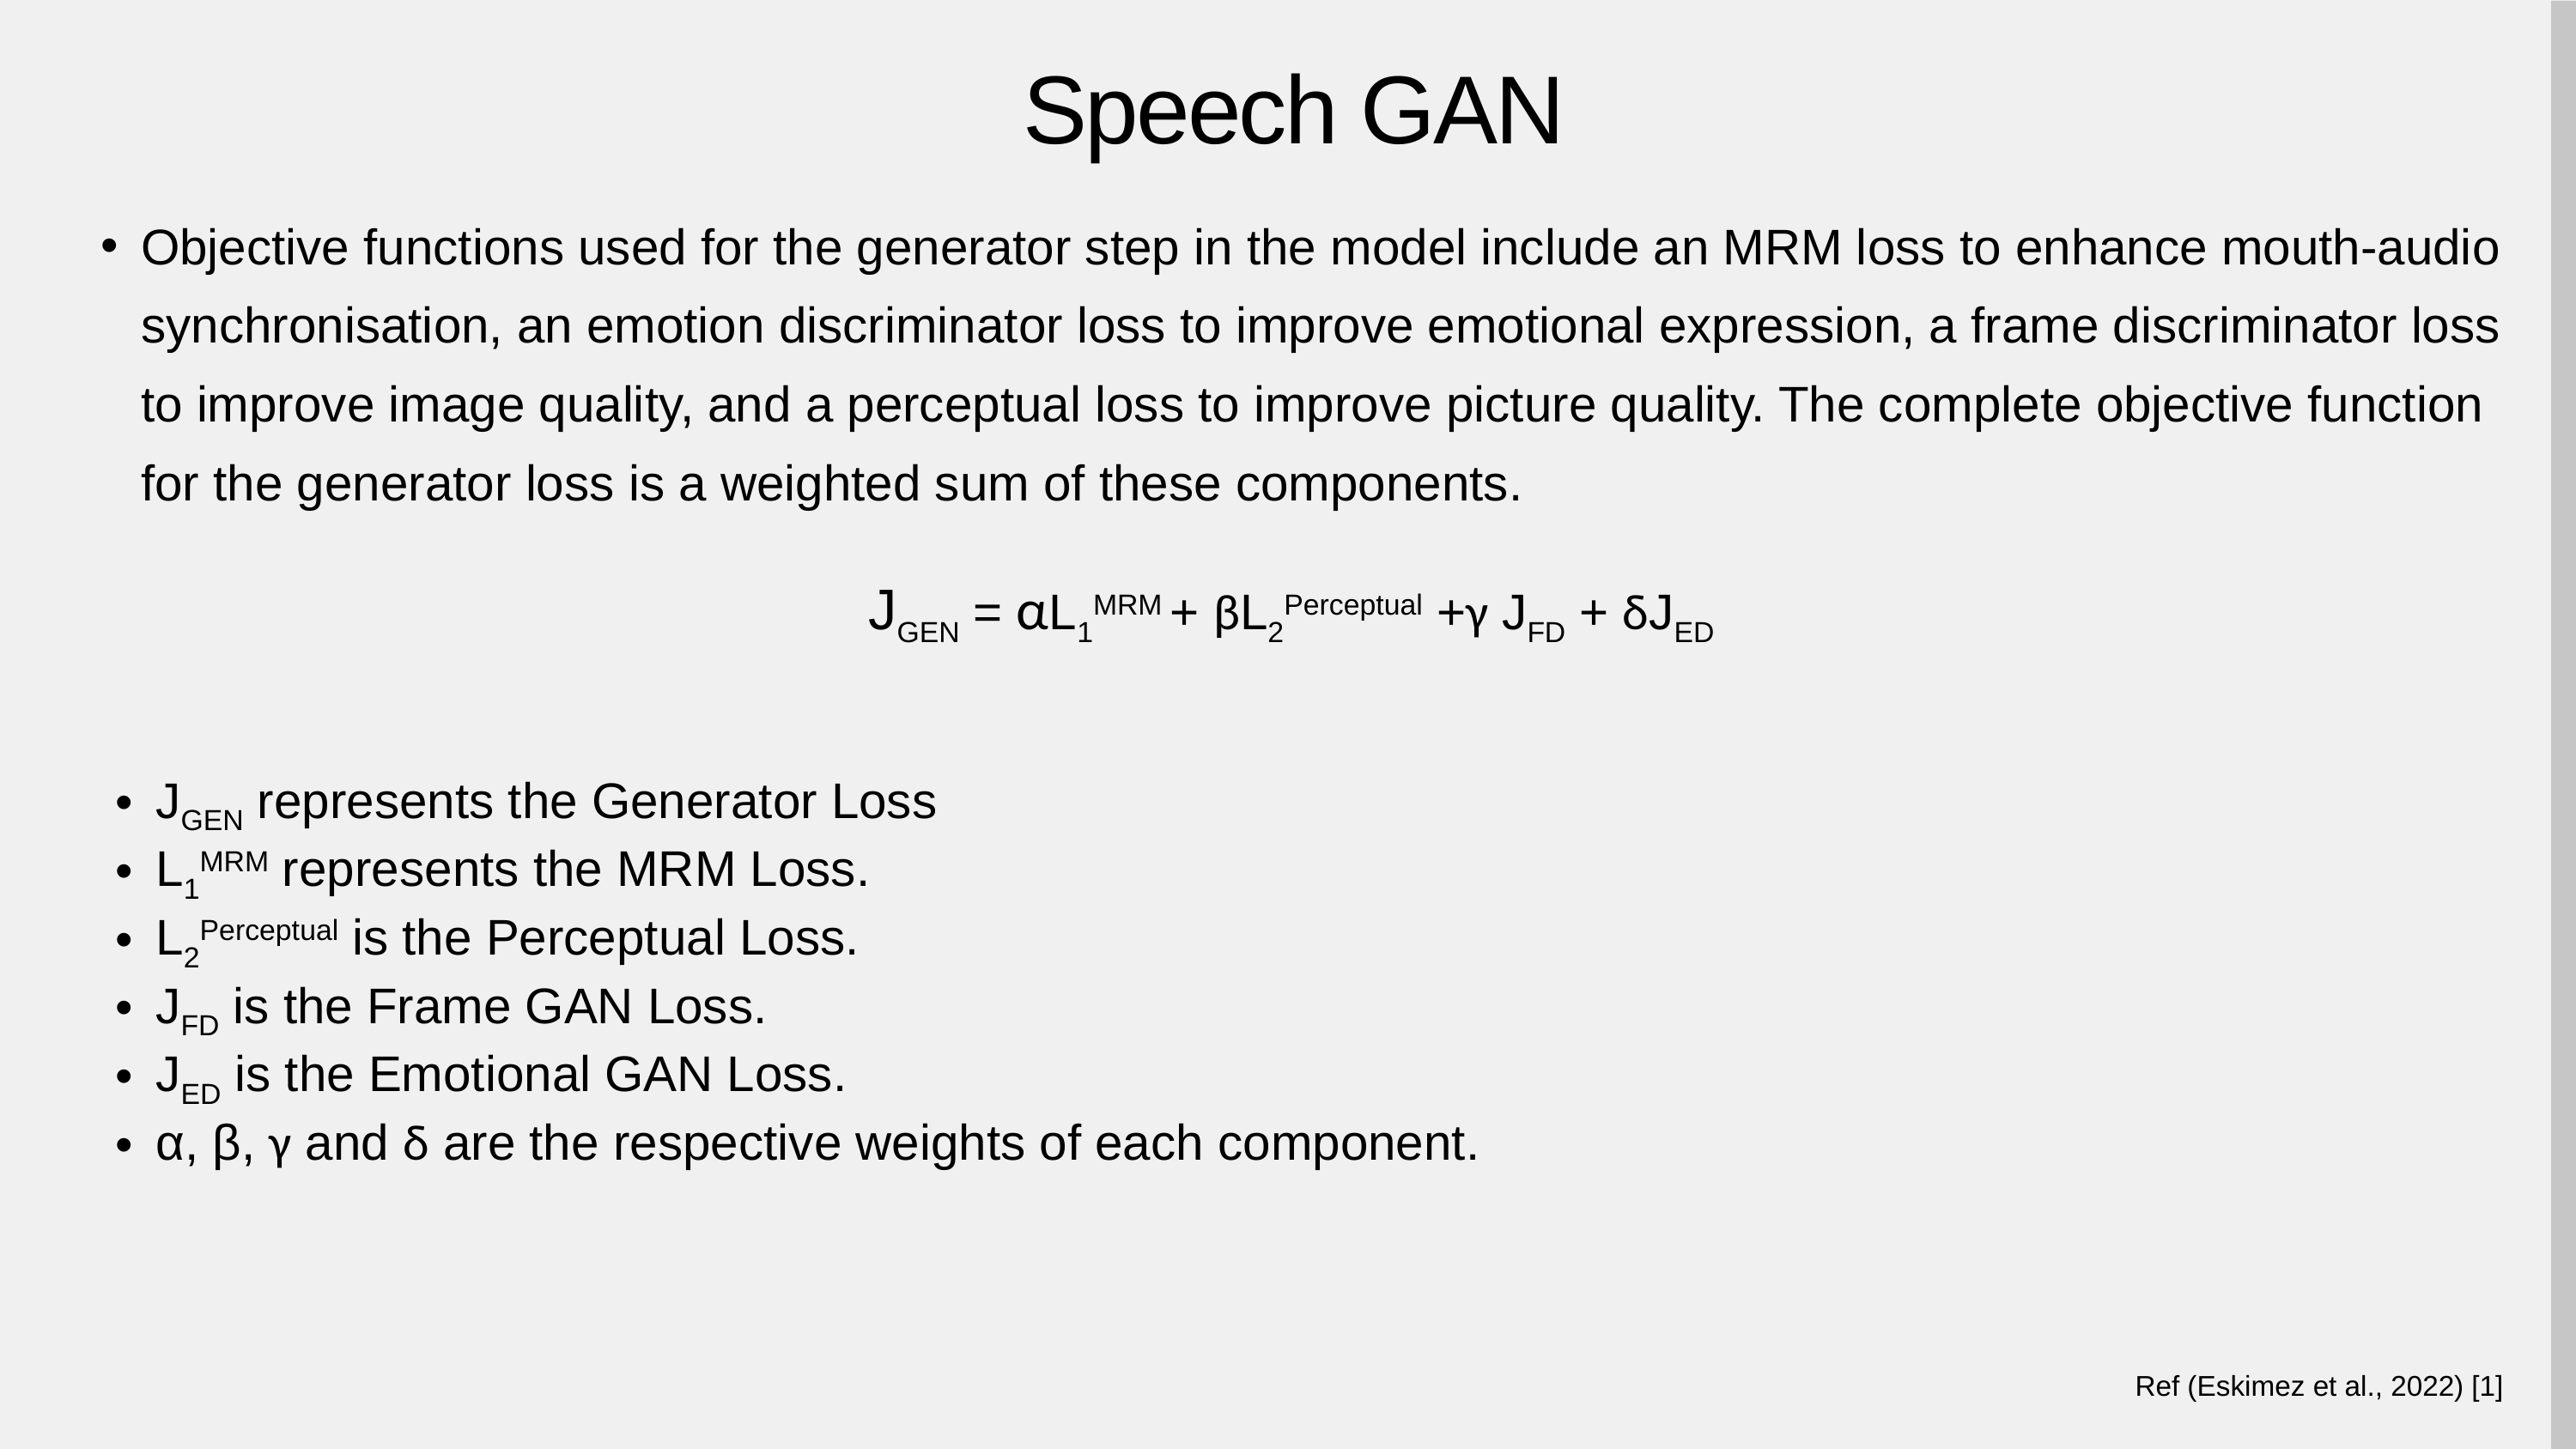

Speech GAN

Objective functions used for the generator step in the model include an MRM loss to enhance mouth-audio synchronisation, an emotion discriminator loss to improve emotional expression, a frame discriminator loss to improve image quality, and a perceptual loss to improve picture quality. The complete objective function for the generator loss is a weighted sum of these components.
JGEN = αL1MRM + βL2Perceptual +γ JFD + δJED
JGEN represents the Generator Loss
L1MRM represents the MRM Loss.
L2Perceptual is the Perceptual Loss.
JFD is the Frame GAN Loss.
JED is the Emotional GAN Loss.
α, β, γ and δ are the respective weights of each component.
Ref (Eskimez et al., 2022) [1]